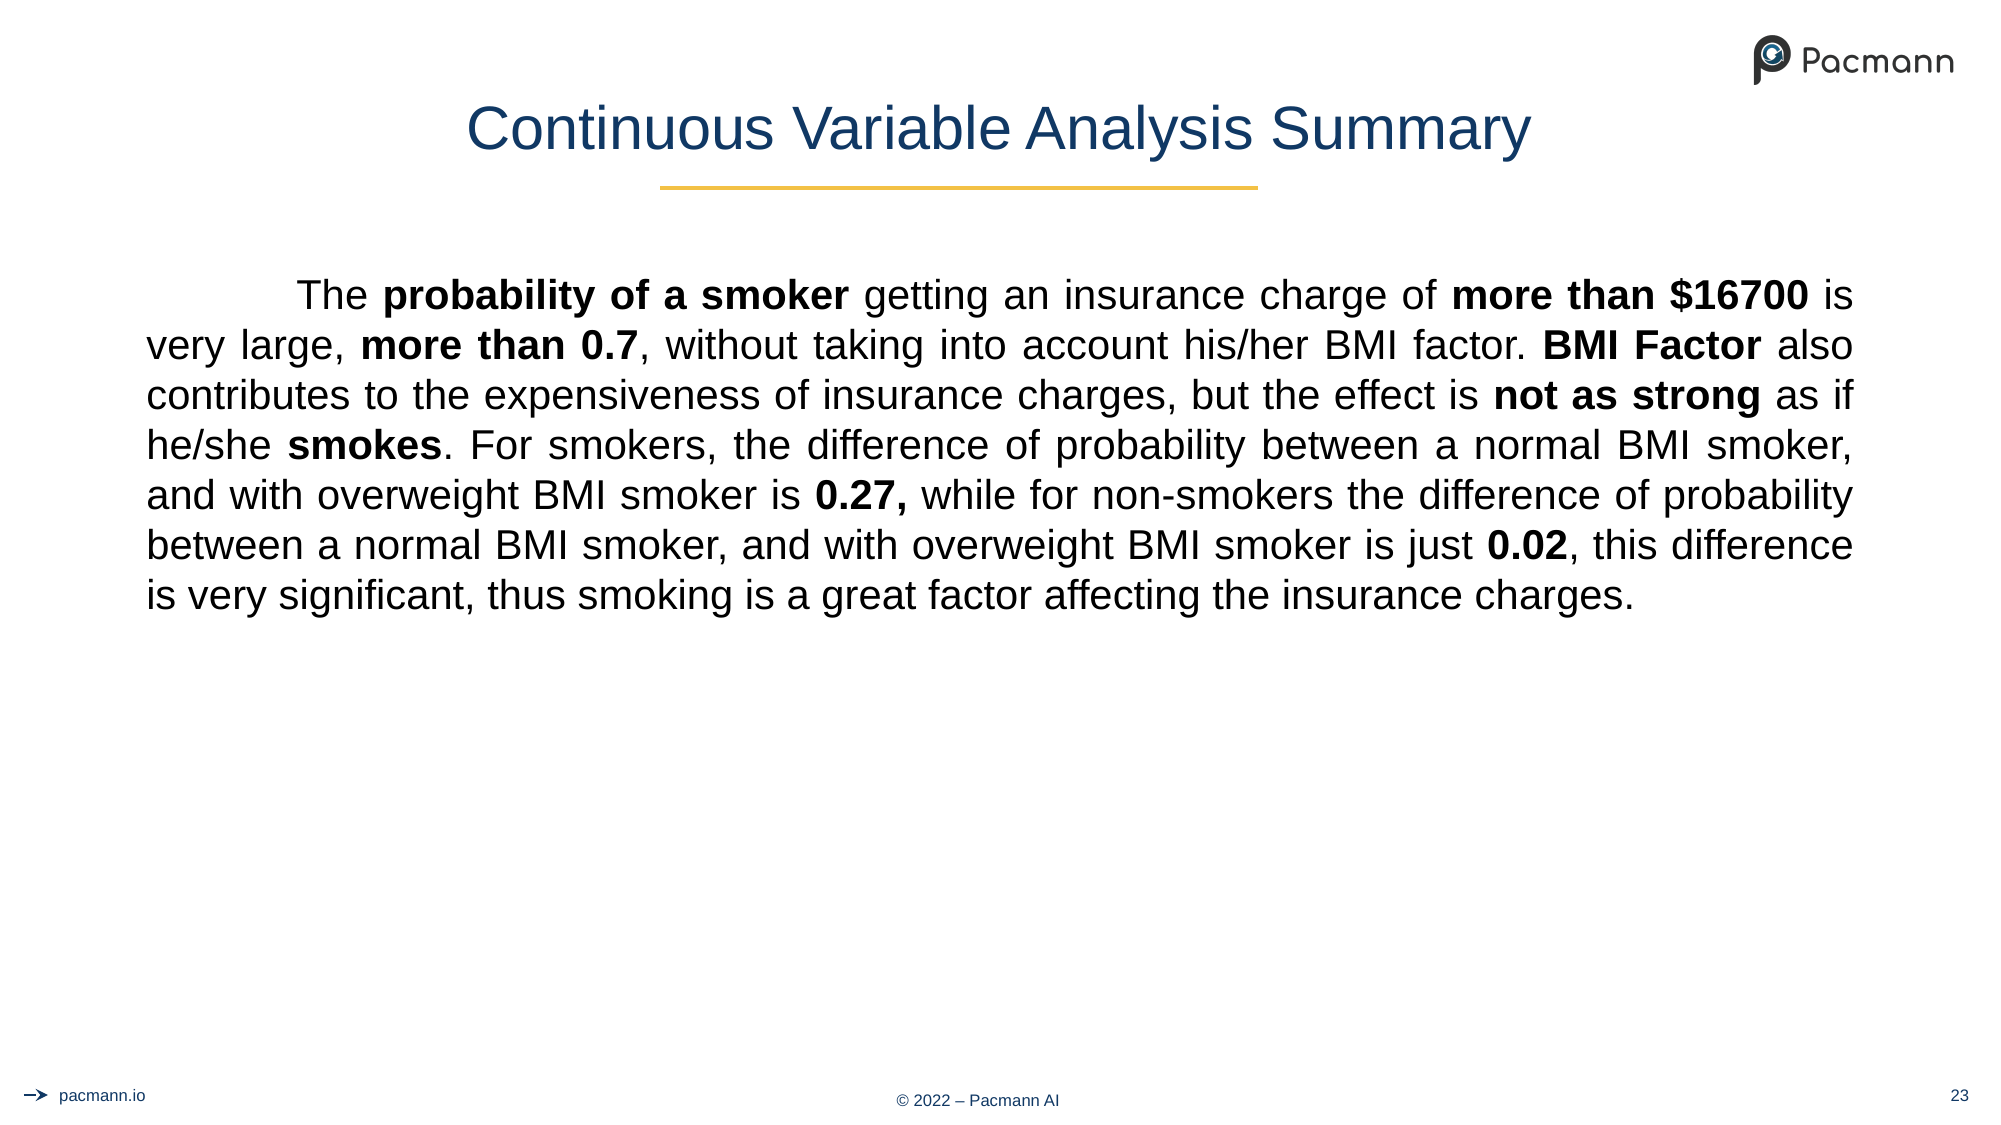

# Continuous Variable Analysis Summary
	The probability of a smoker getting an insurance charge of more than $16700 is very large, more than 0.7, without taking into account his/her BMI factor. BMI Factor also contributes to the expensiveness of insurance charges, but the effect is not as strong as if he/she smokes. For smokers, the difference of probability between a normal BMI smoker, and with overweight BMI smoker is 0.27, while for non-smokers the difference of probability between a normal BMI smoker, and with overweight BMI smoker is just 0.02, this difference is very significant, thus smoking is a great factor affecting the insurance charges.